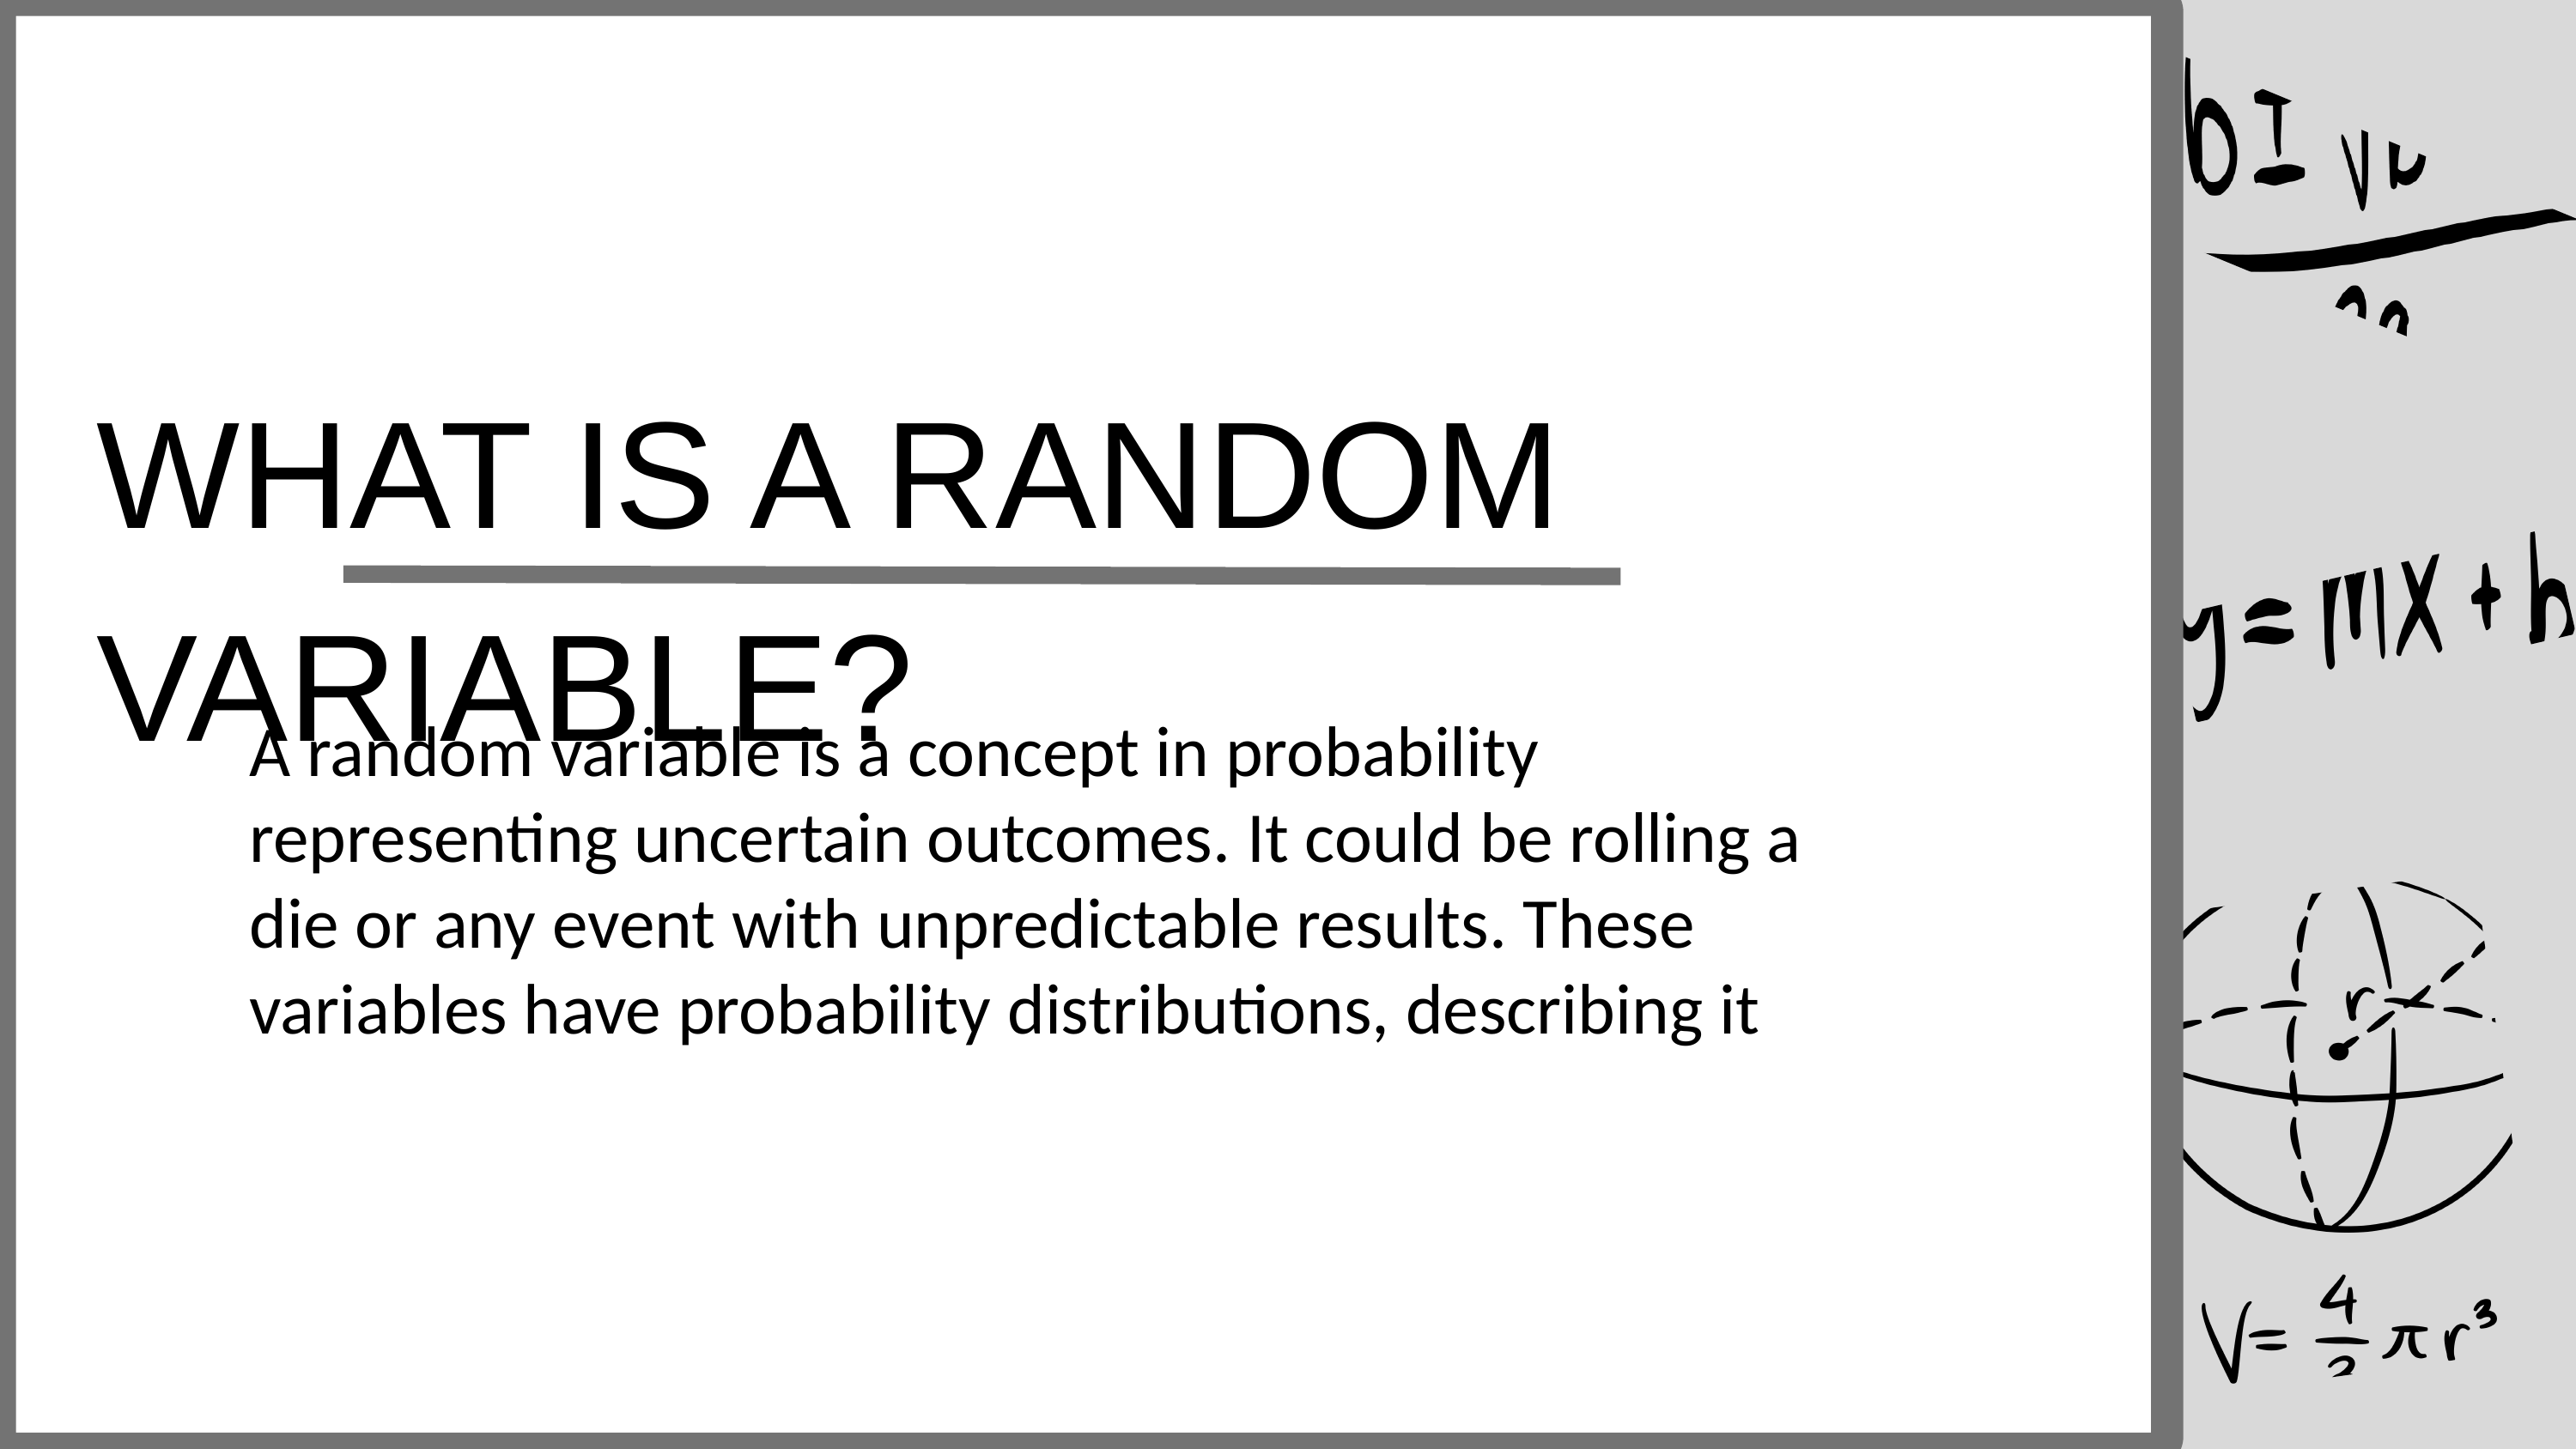

WHAT IS A RANDOM VARIABLE?

A random variable is a concept in probability representing uncertain outcomes. It could be rolling a die or any event with unpredictable results. These variables have probability distributions, describing it